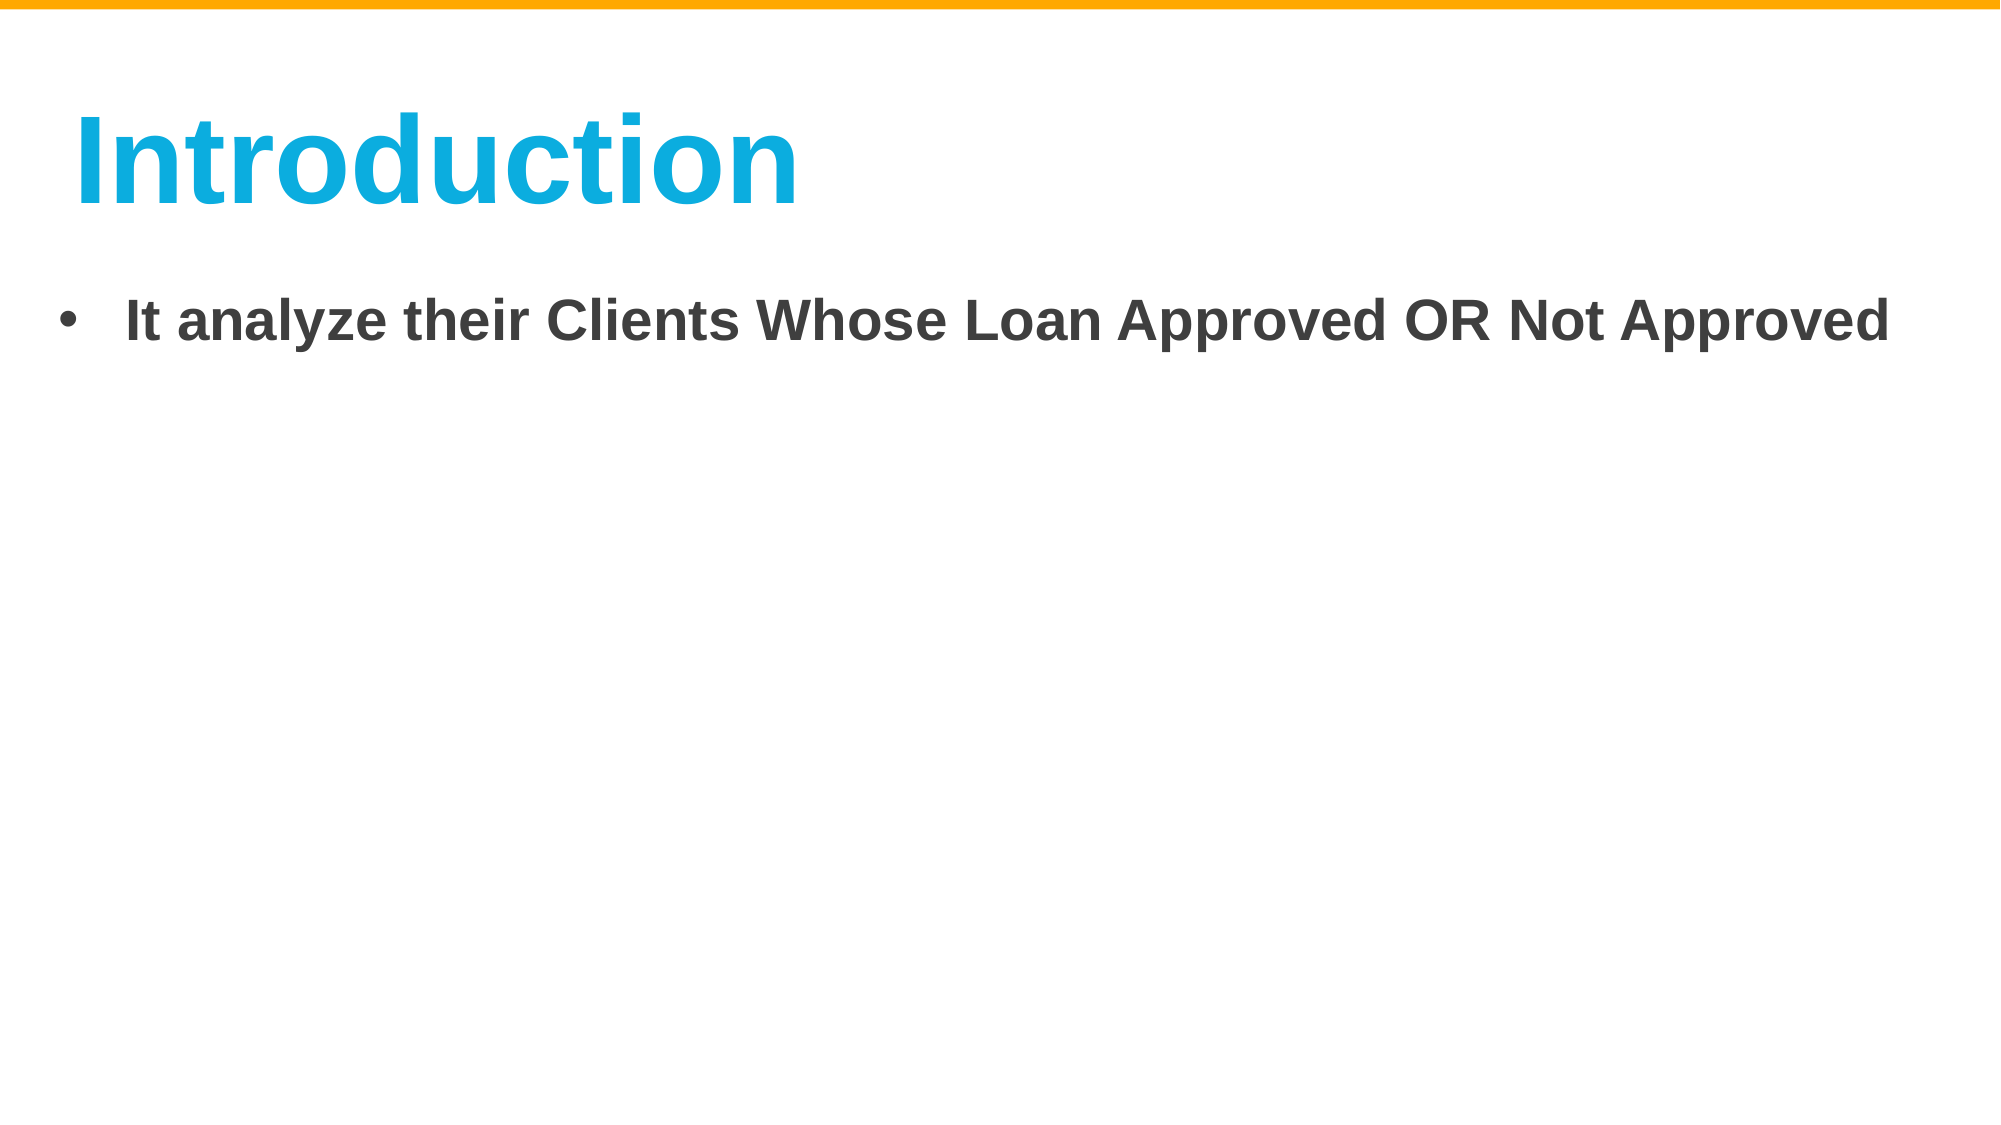

# Introduction
It analyze their Clients Whose Loan Approved OR Not Approved